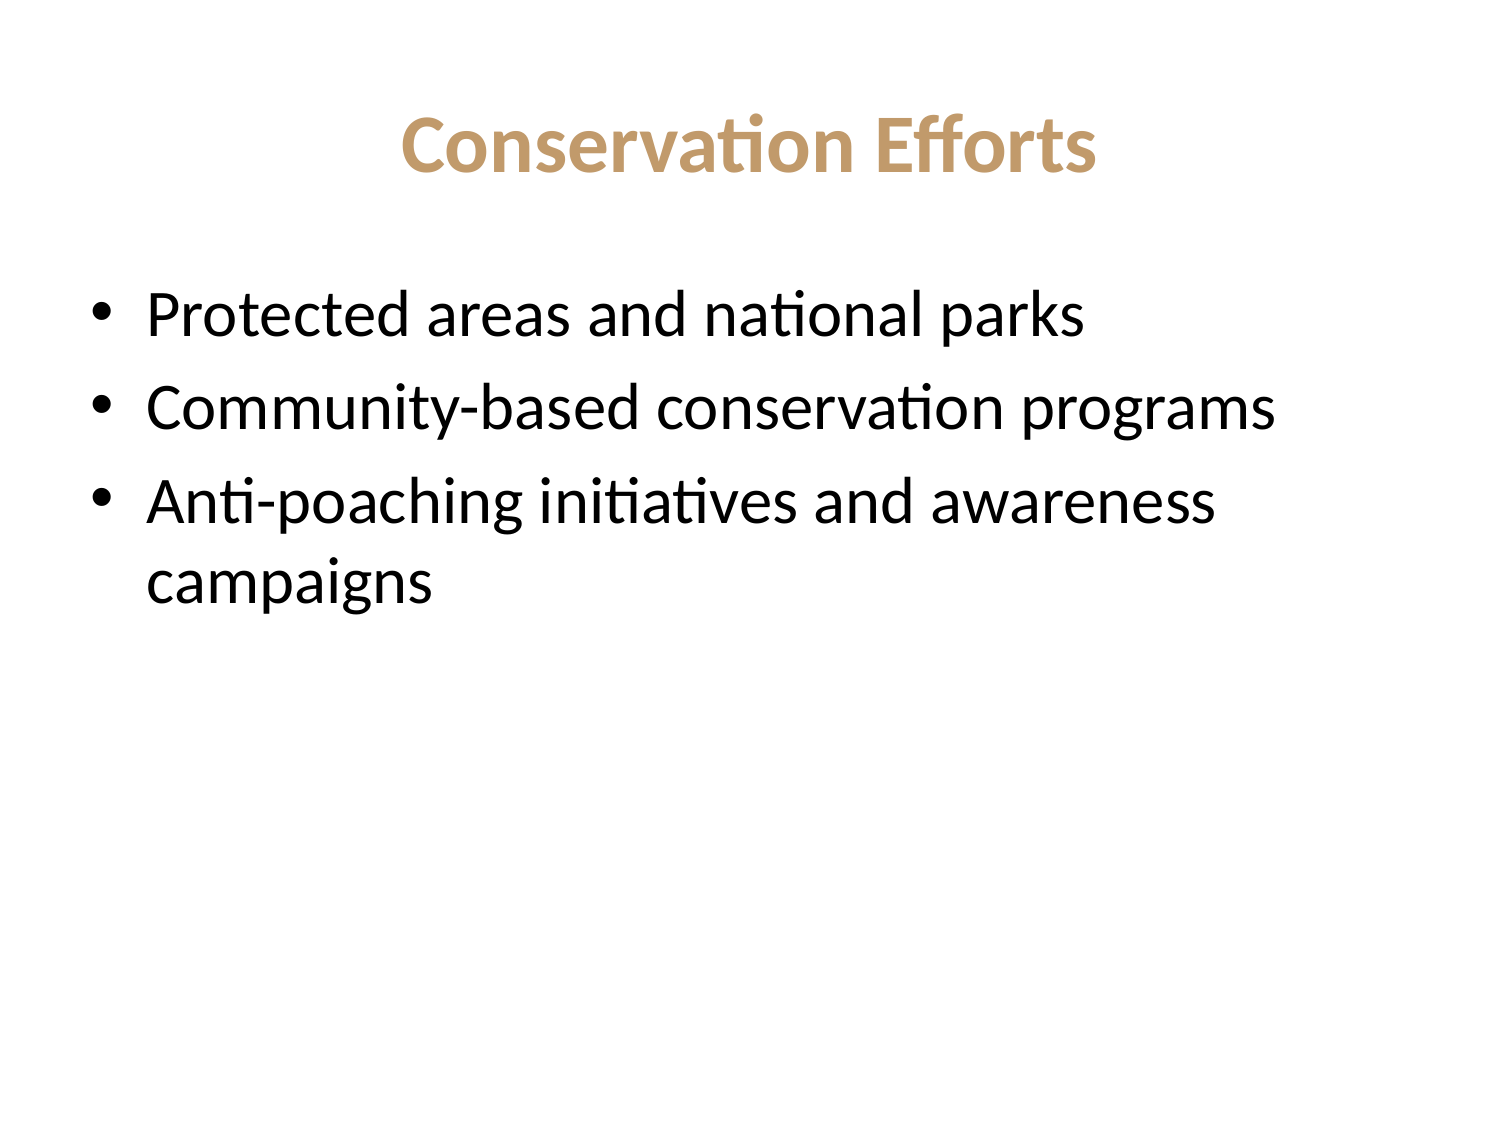

# Conservation Efforts
Protected areas and national parks
Community-based conservation programs
Anti-poaching initiatives and awareness campaigns